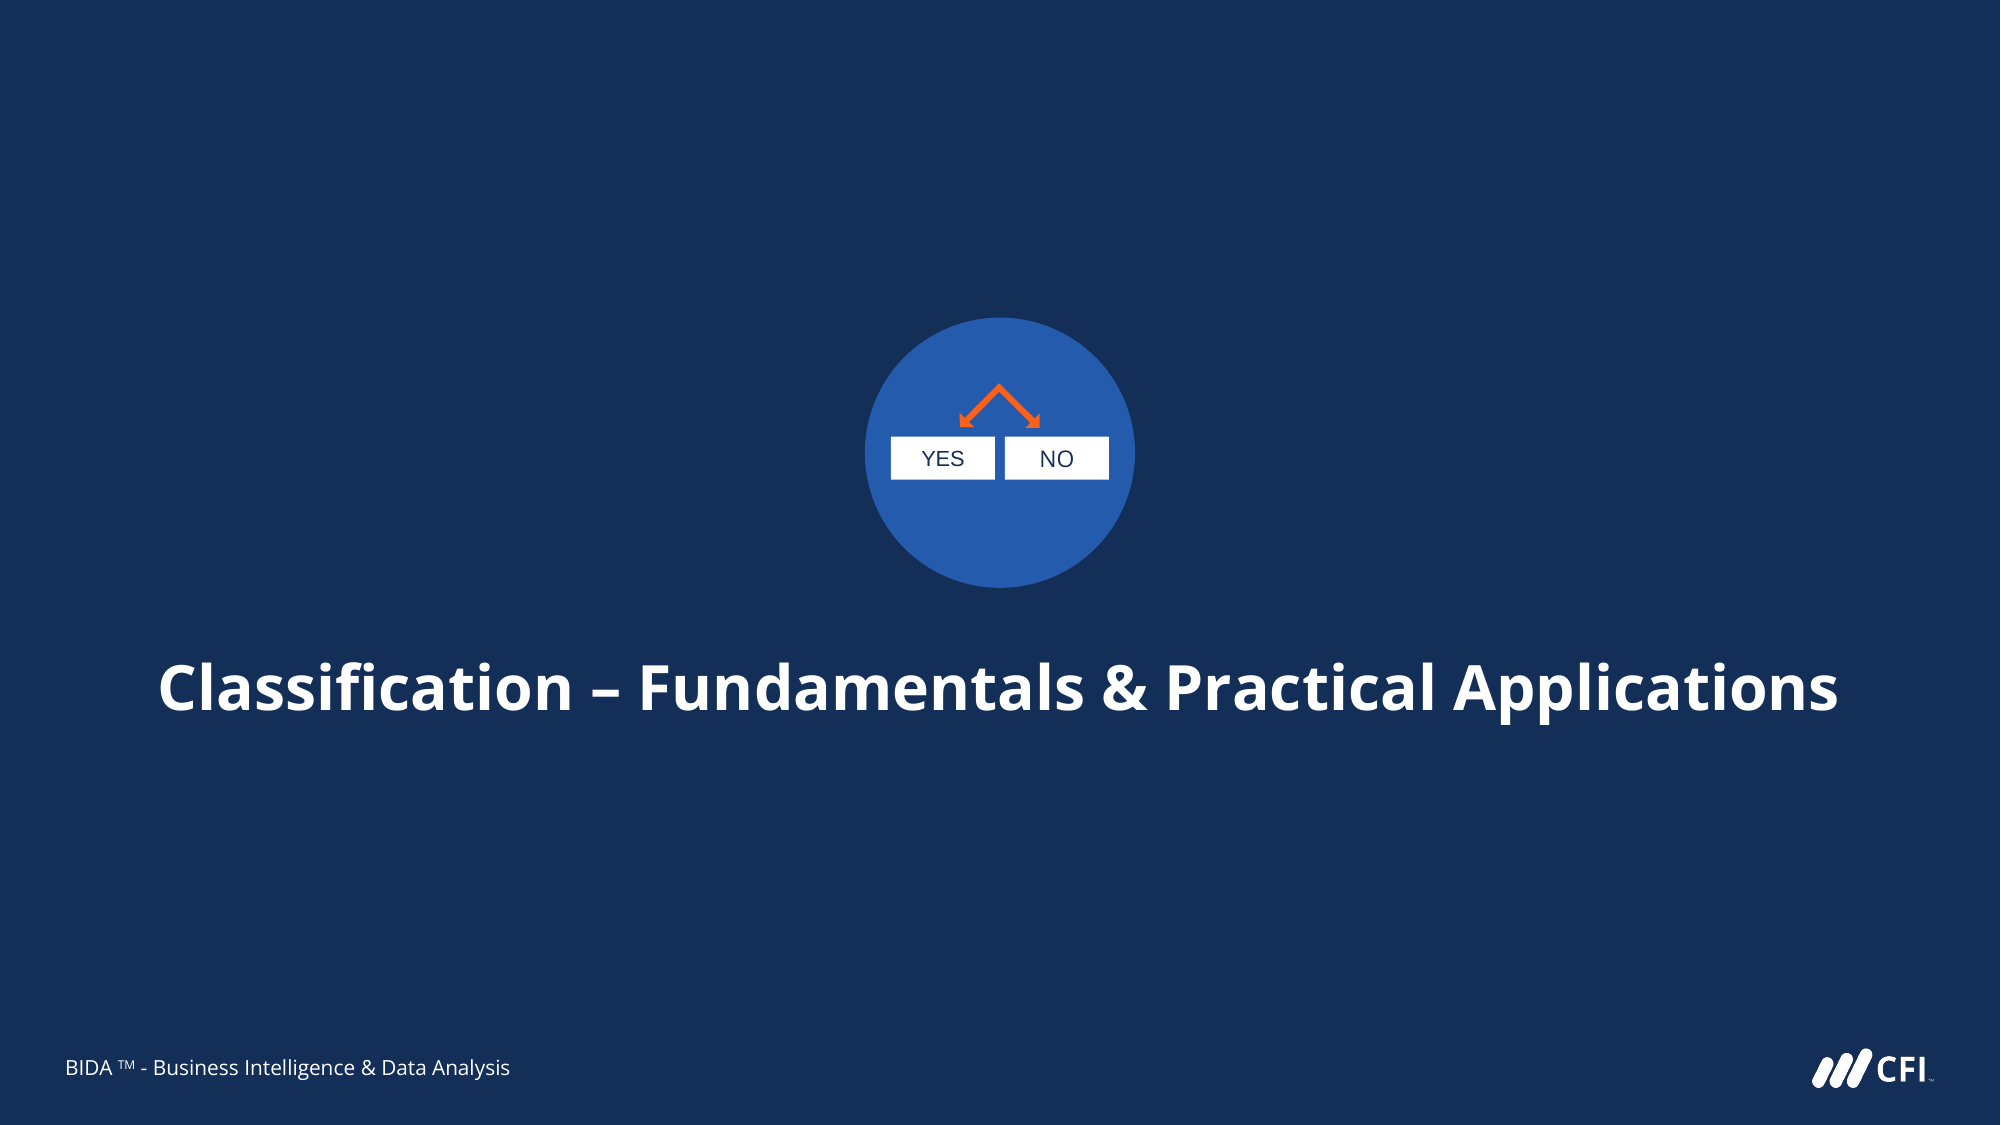

YES
NO
# Classification – Fundamentals & Practical Applications